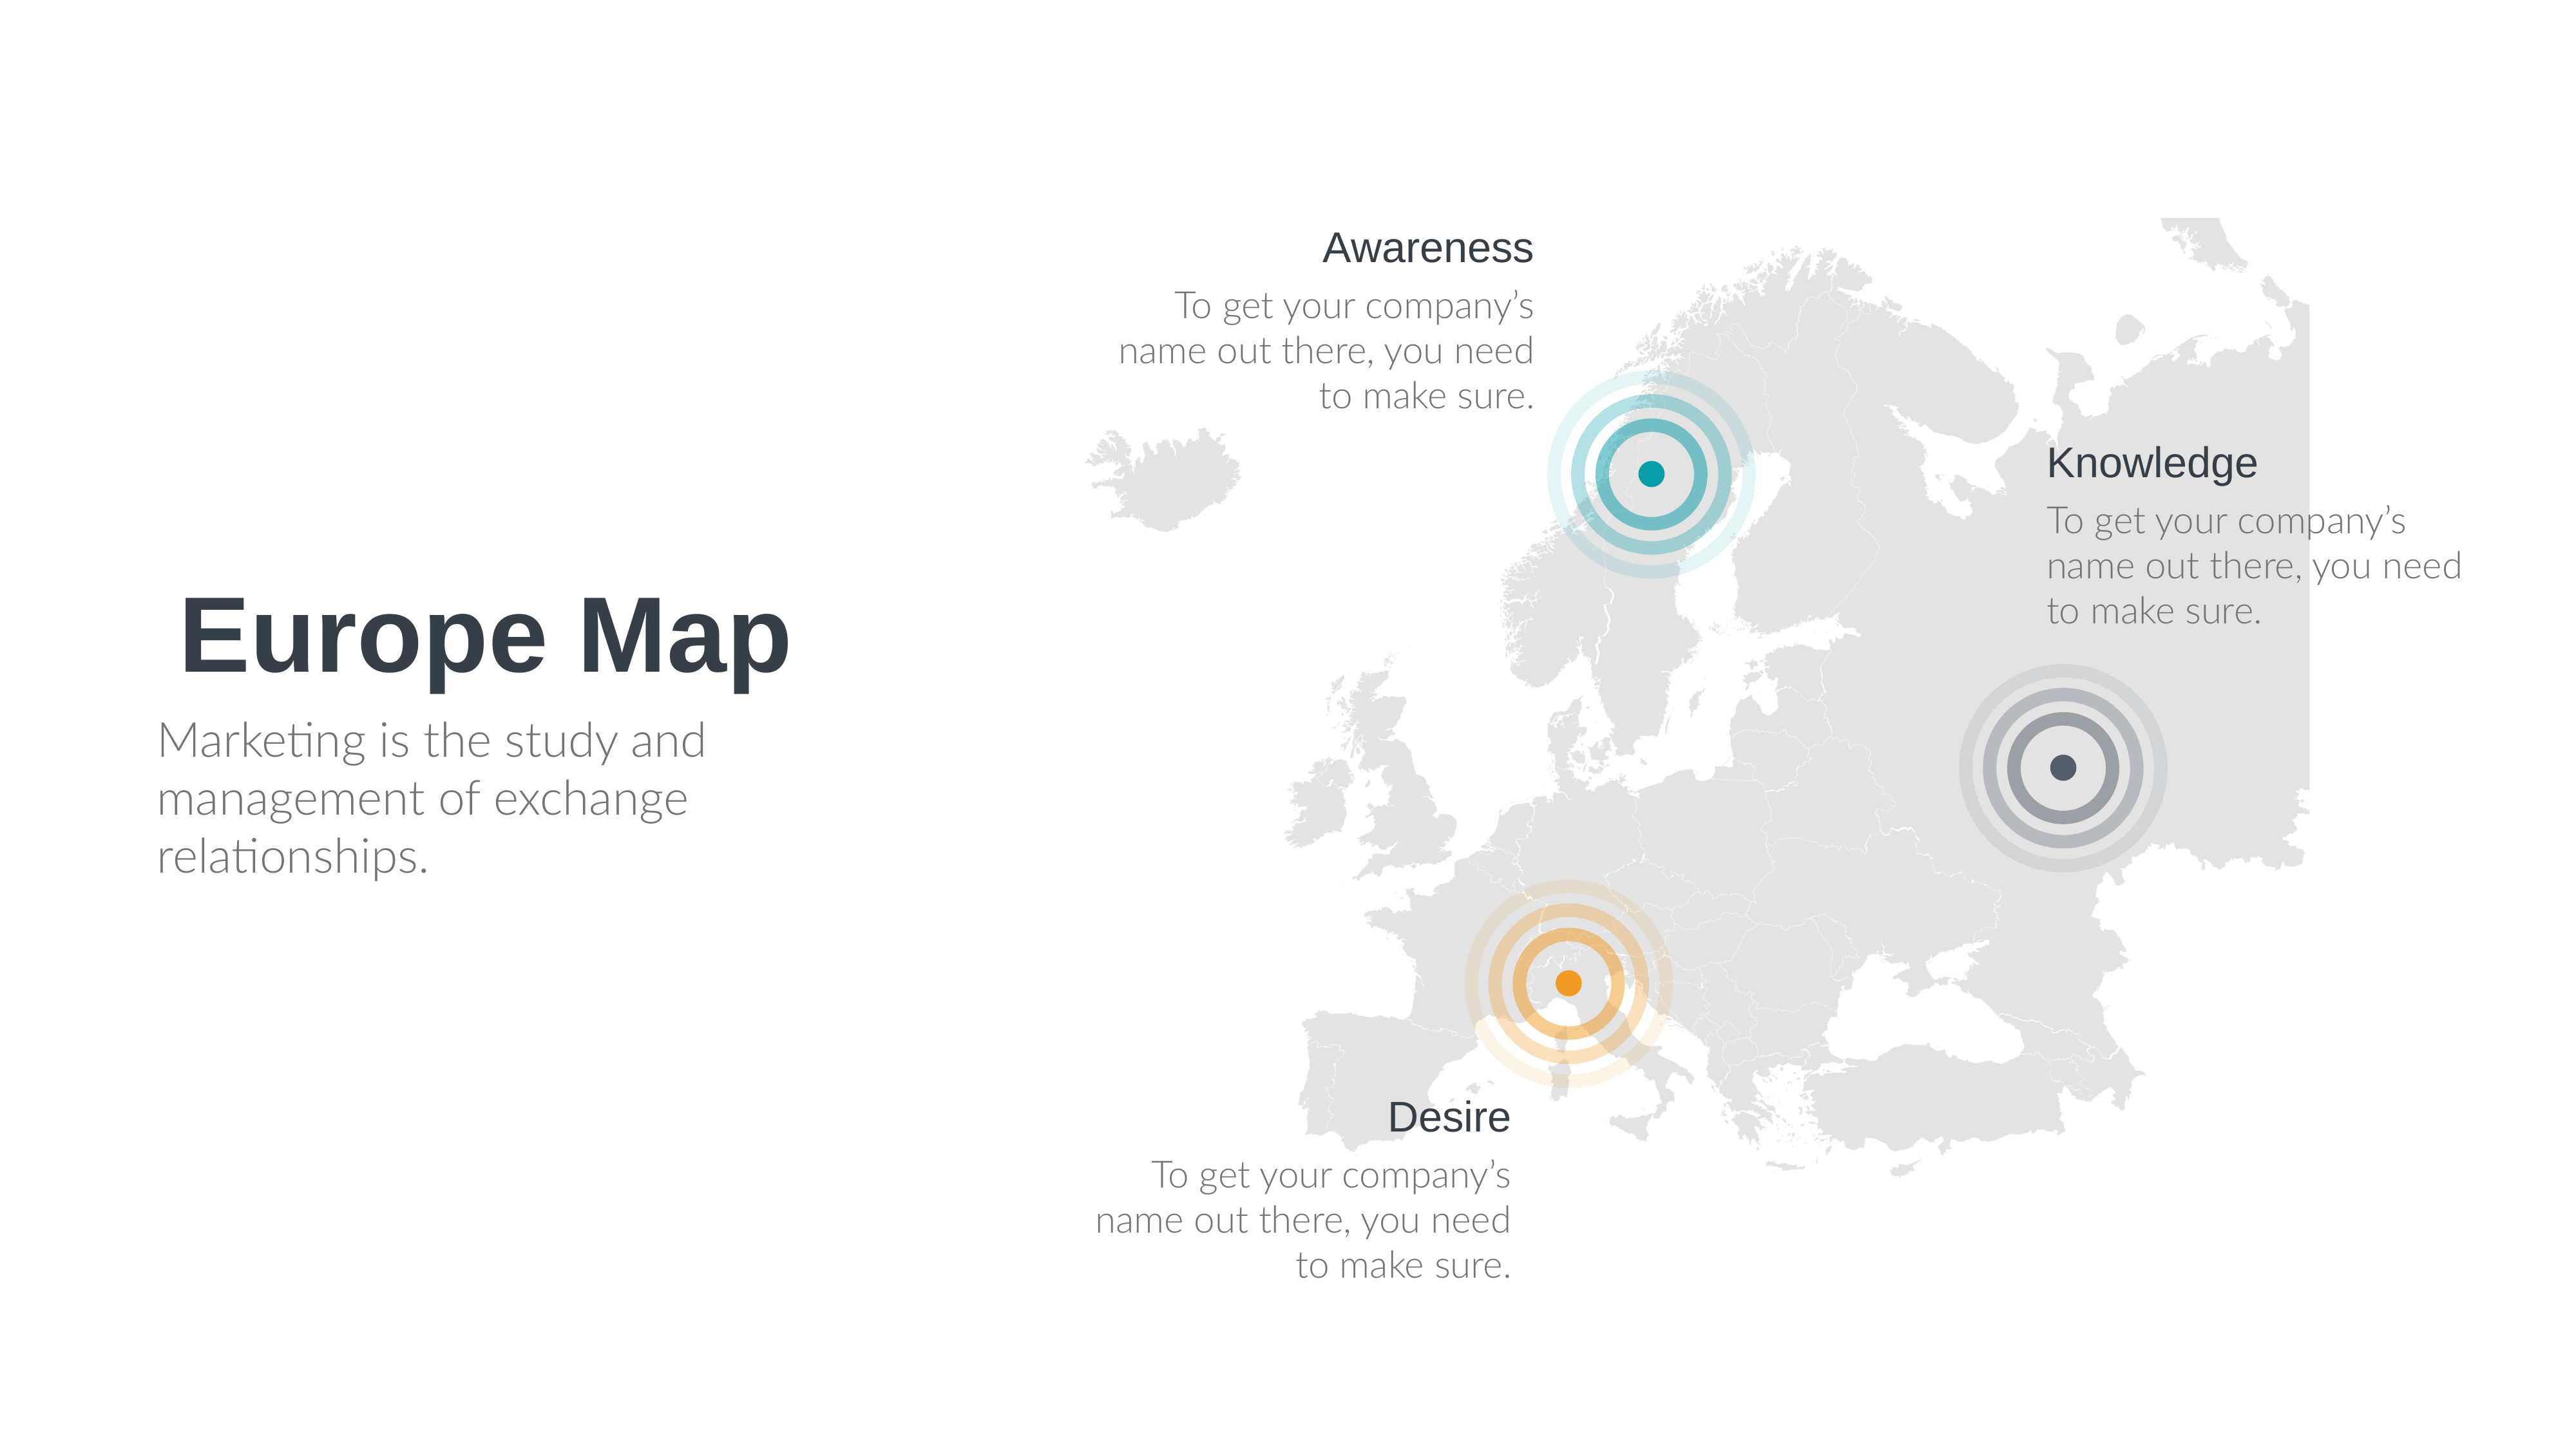

Awareness

To get your company’s name out there, you need to make sure.

Knowledge
To get your company’s name out there, you need to make sure.

Desire
To get your company’s name out there, you need to make sure.
Europe Map
Marketing is the study and management of exchange relationships.